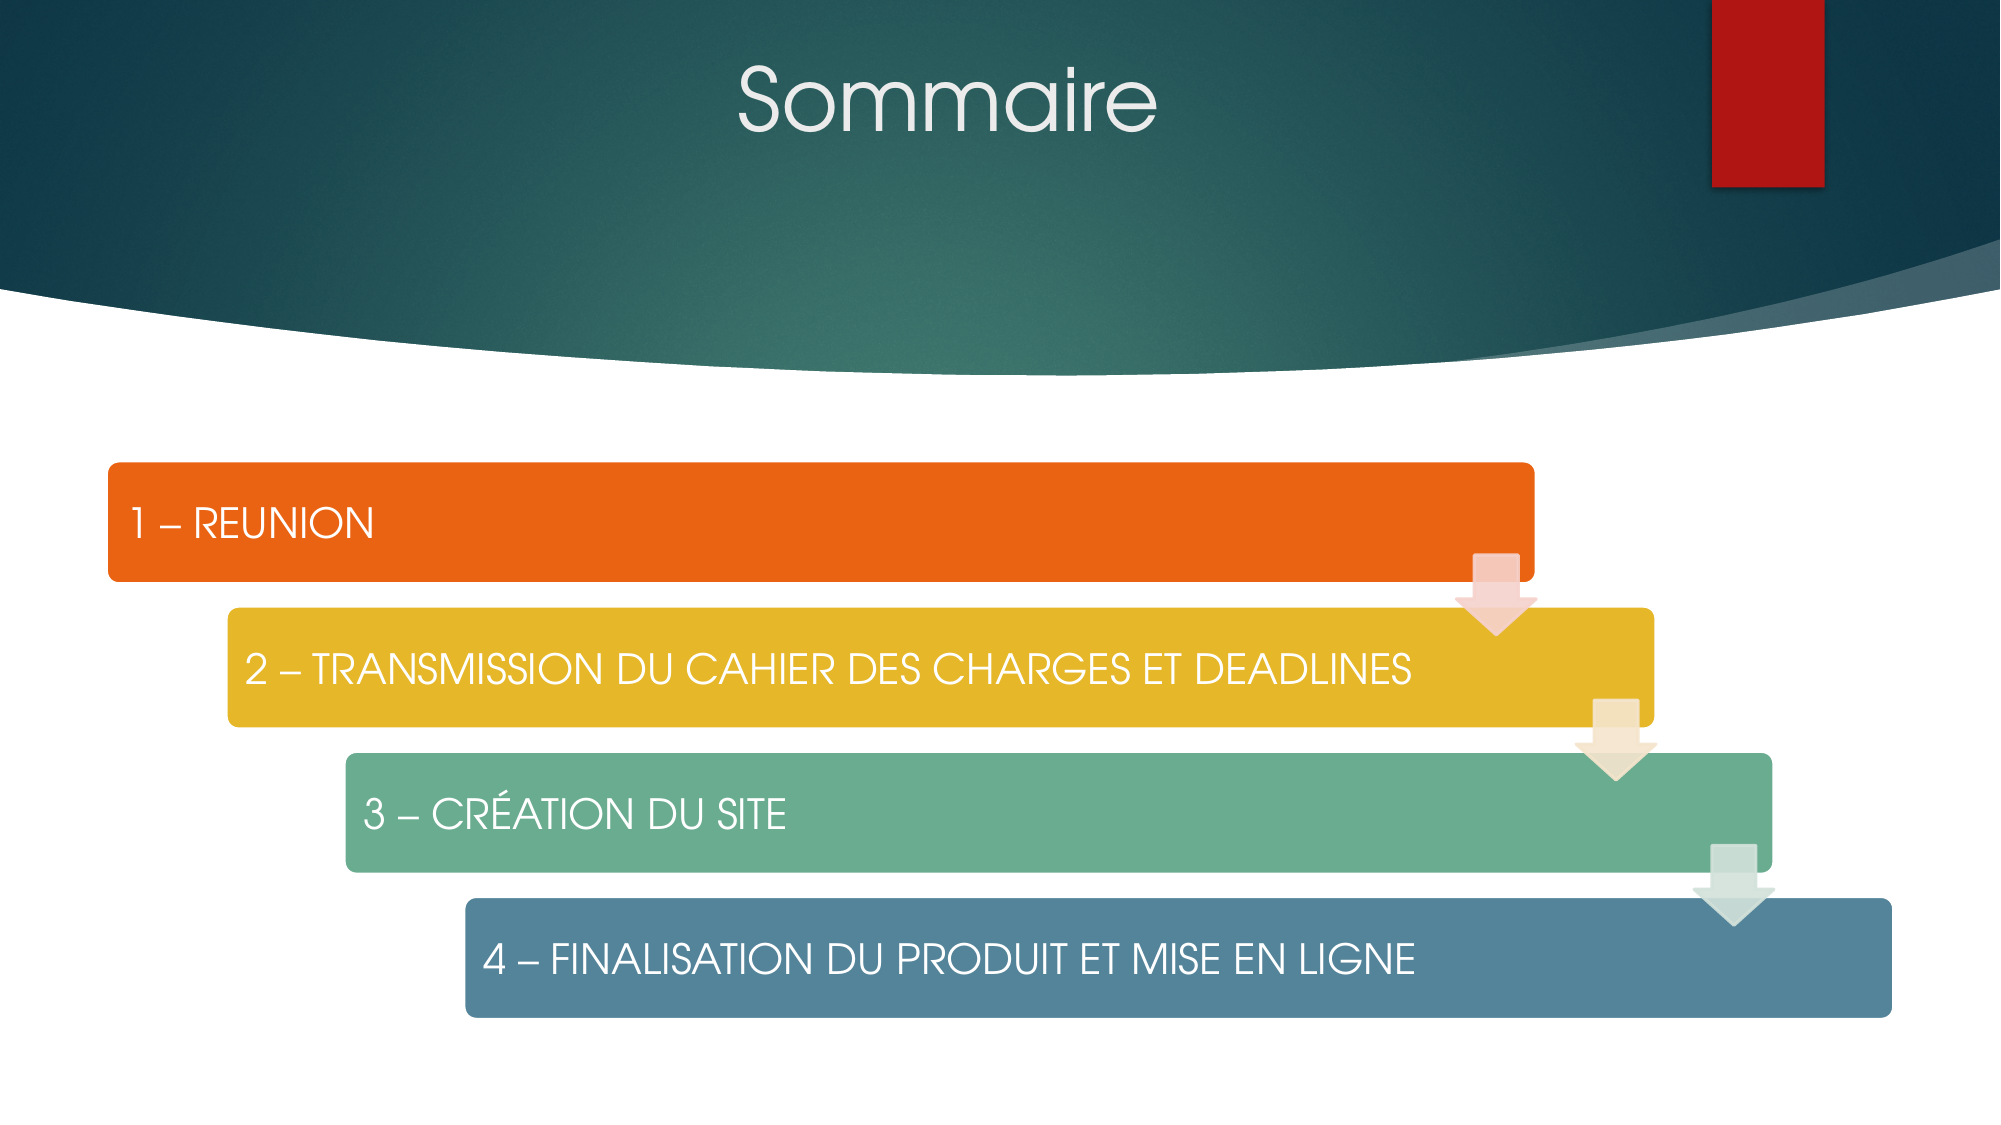

# Sommaire

1 – Reunion
2 – Transmission du cahier des charges et deadlines
3 – création du site
4 – Finalisation du produit et mise en ligne